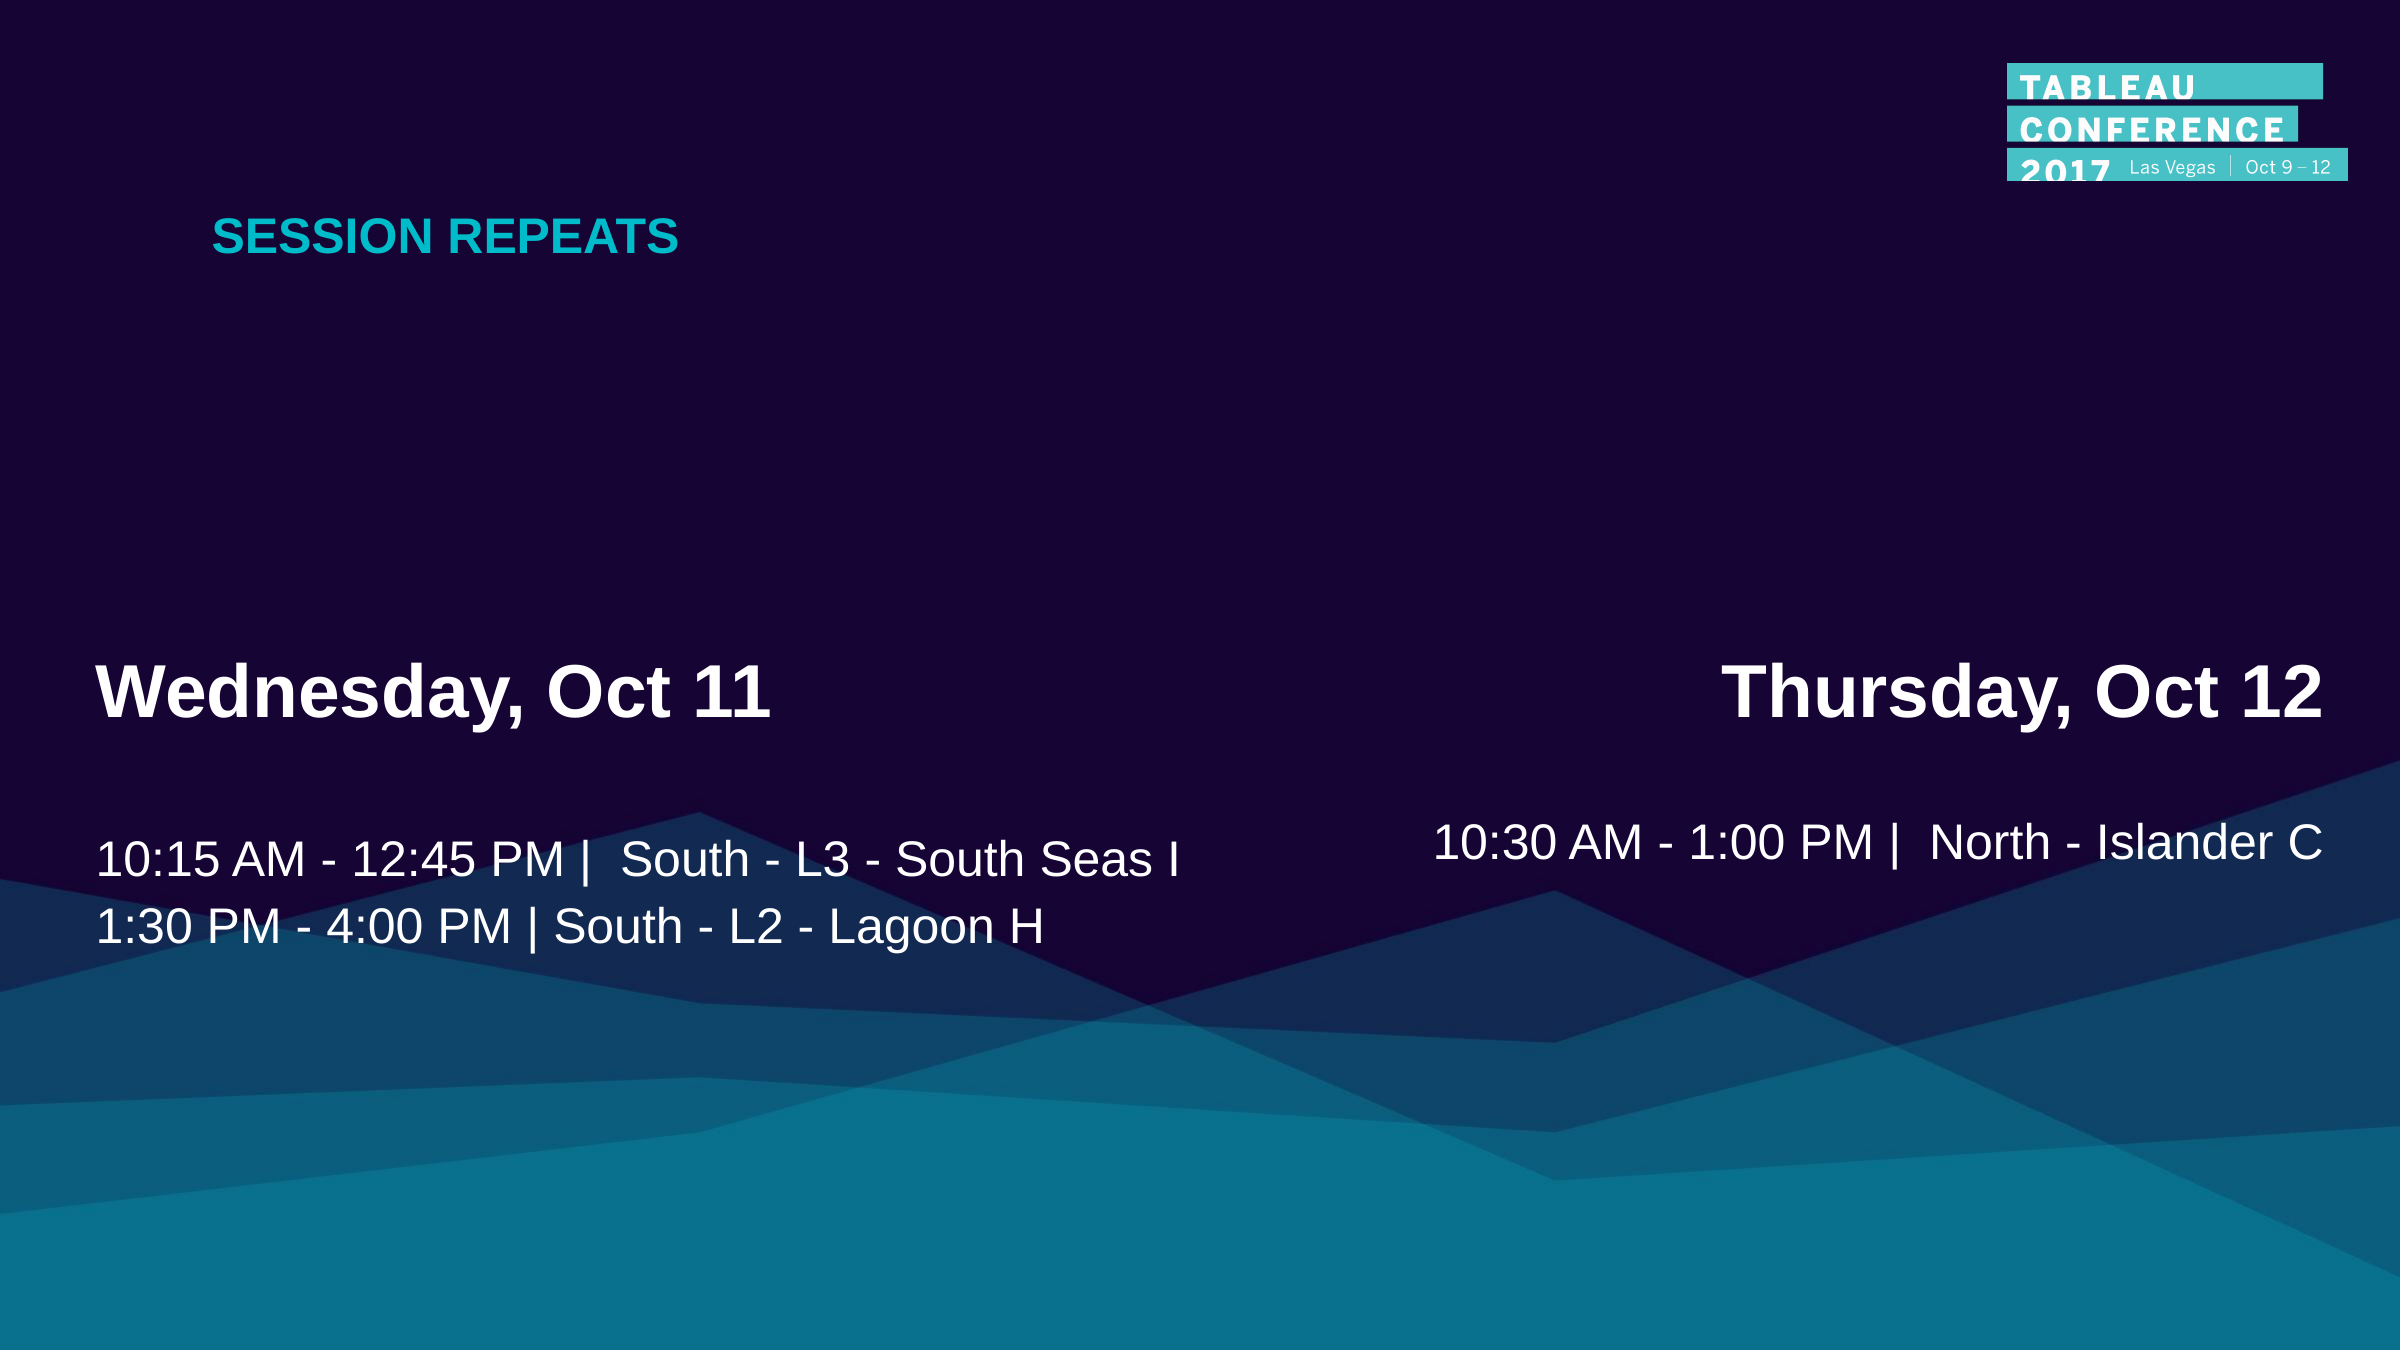

SESSION REPEATS
Wednesday, Oct 11
10:15 AM - 12:45 PM |  South - L3 - South Seas I
1:30 PM - 4:00 PM | South - L2 - Lagoon H
Thursday, Oct 12
10:30 AM - 1:00 PM |  North - Islander C